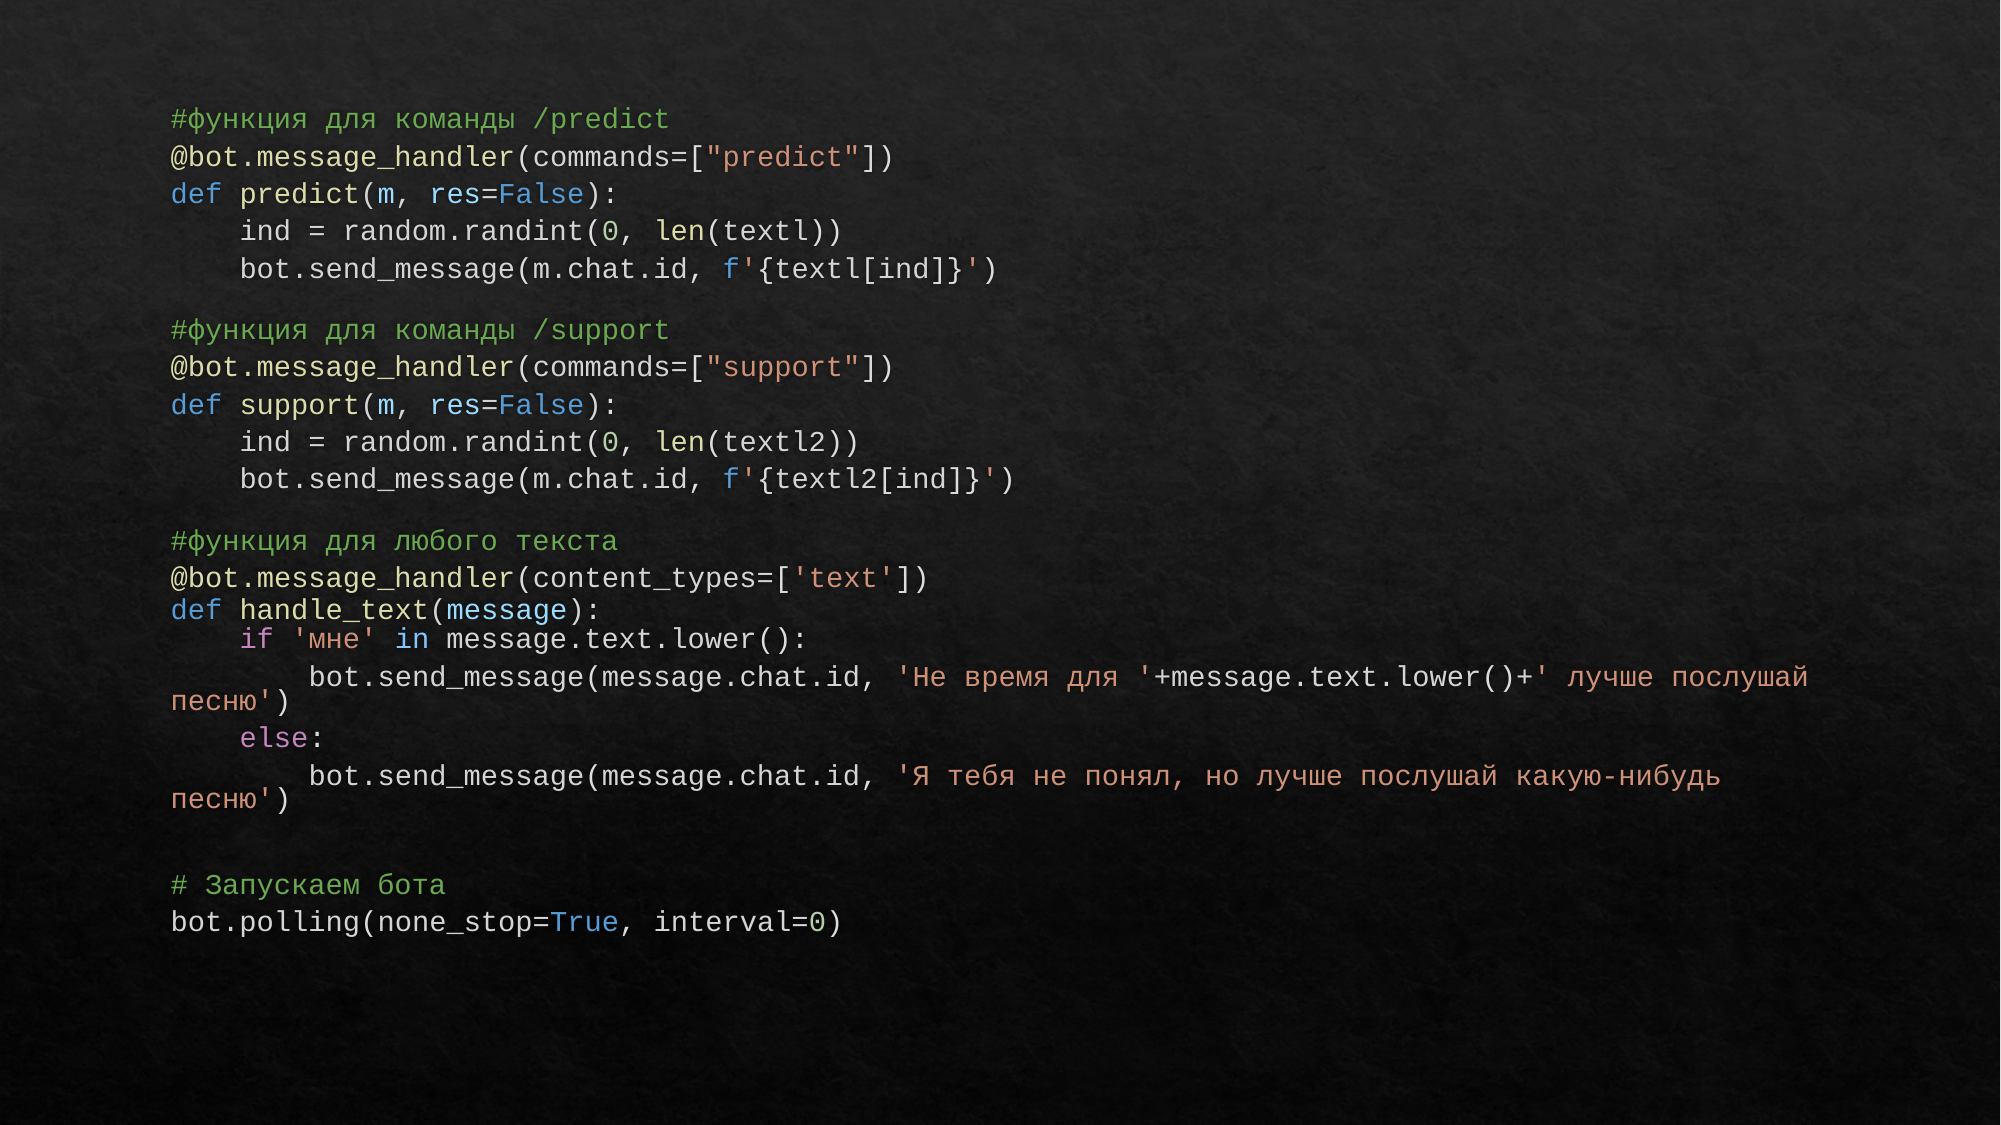

#функция для команды /predict
@bot.message_handler(commands=["predict"])
def predict(m, res=False):
    ind = random.randint(0, len(textl))
    bot.send_message(m.chat.id, f'{textl[ind]}')
#функция для команды /support
@bot.message_handler(commands=["support"])
def support(m, res=False):
    ind = random.randint(0, len(textl2))
    bot.send_message(m.chat.id, f'{textl2[ind]}')
#функция для любого текста
@bot.message_handler(content_types=['text'])
def handle_text(message):
    if 'мне' in message.text.lower():
        bot.send_message(message.chat.id, 'Не время для '+message.text.lower()+' лучше послушай песню')
    else:
        bot.send_message(message.chat.id, 'Я тебя не понял, но лучше послушай какую-нибудь песню')
# Запускаем бота
bot.polling(none_stop=True, interval=0)